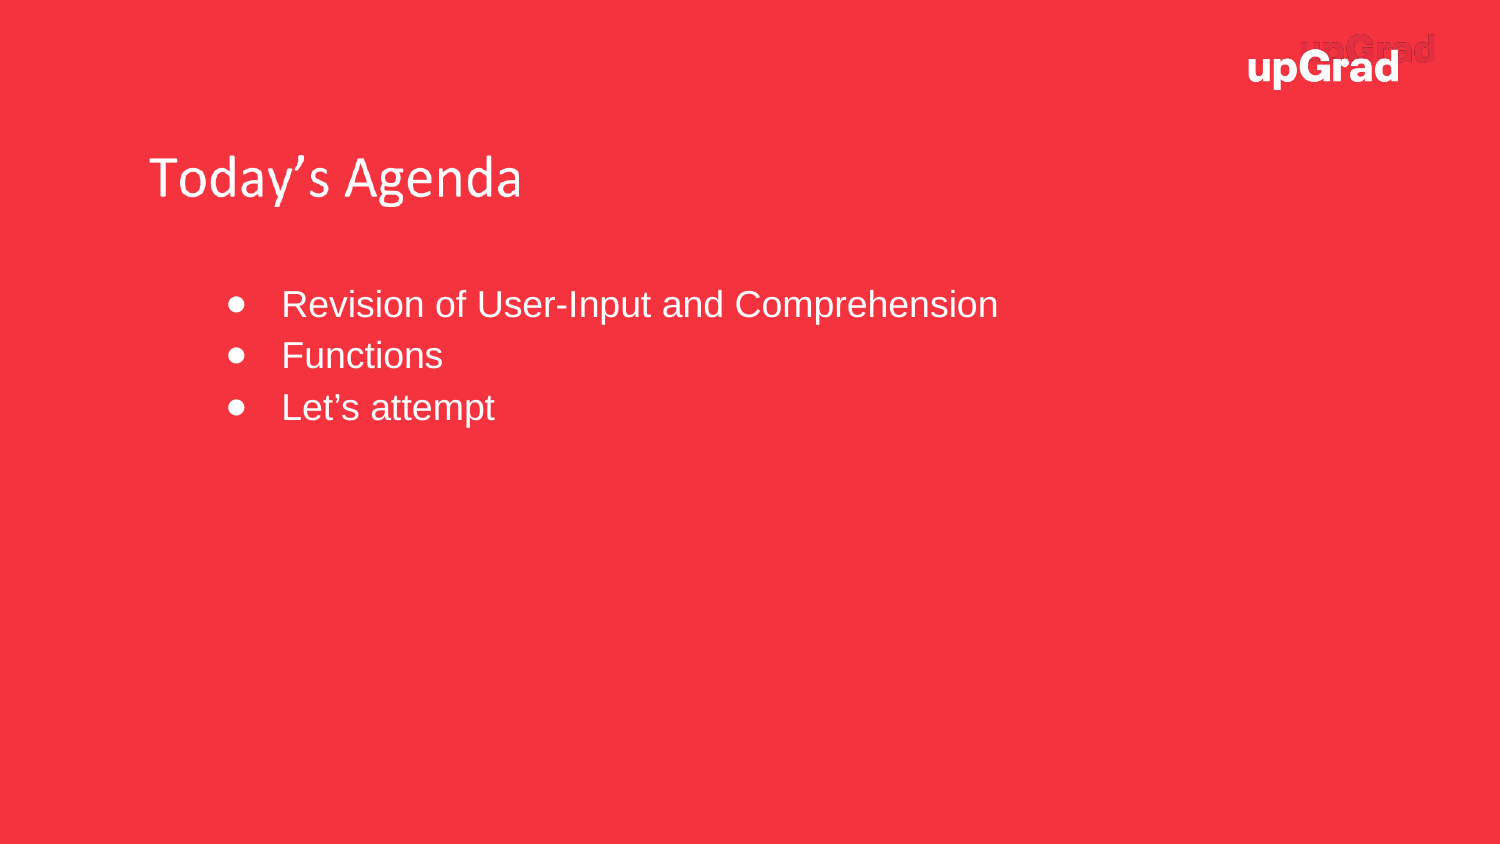

Revision of User-Input and Comprehension
Functions
Let’s attempt